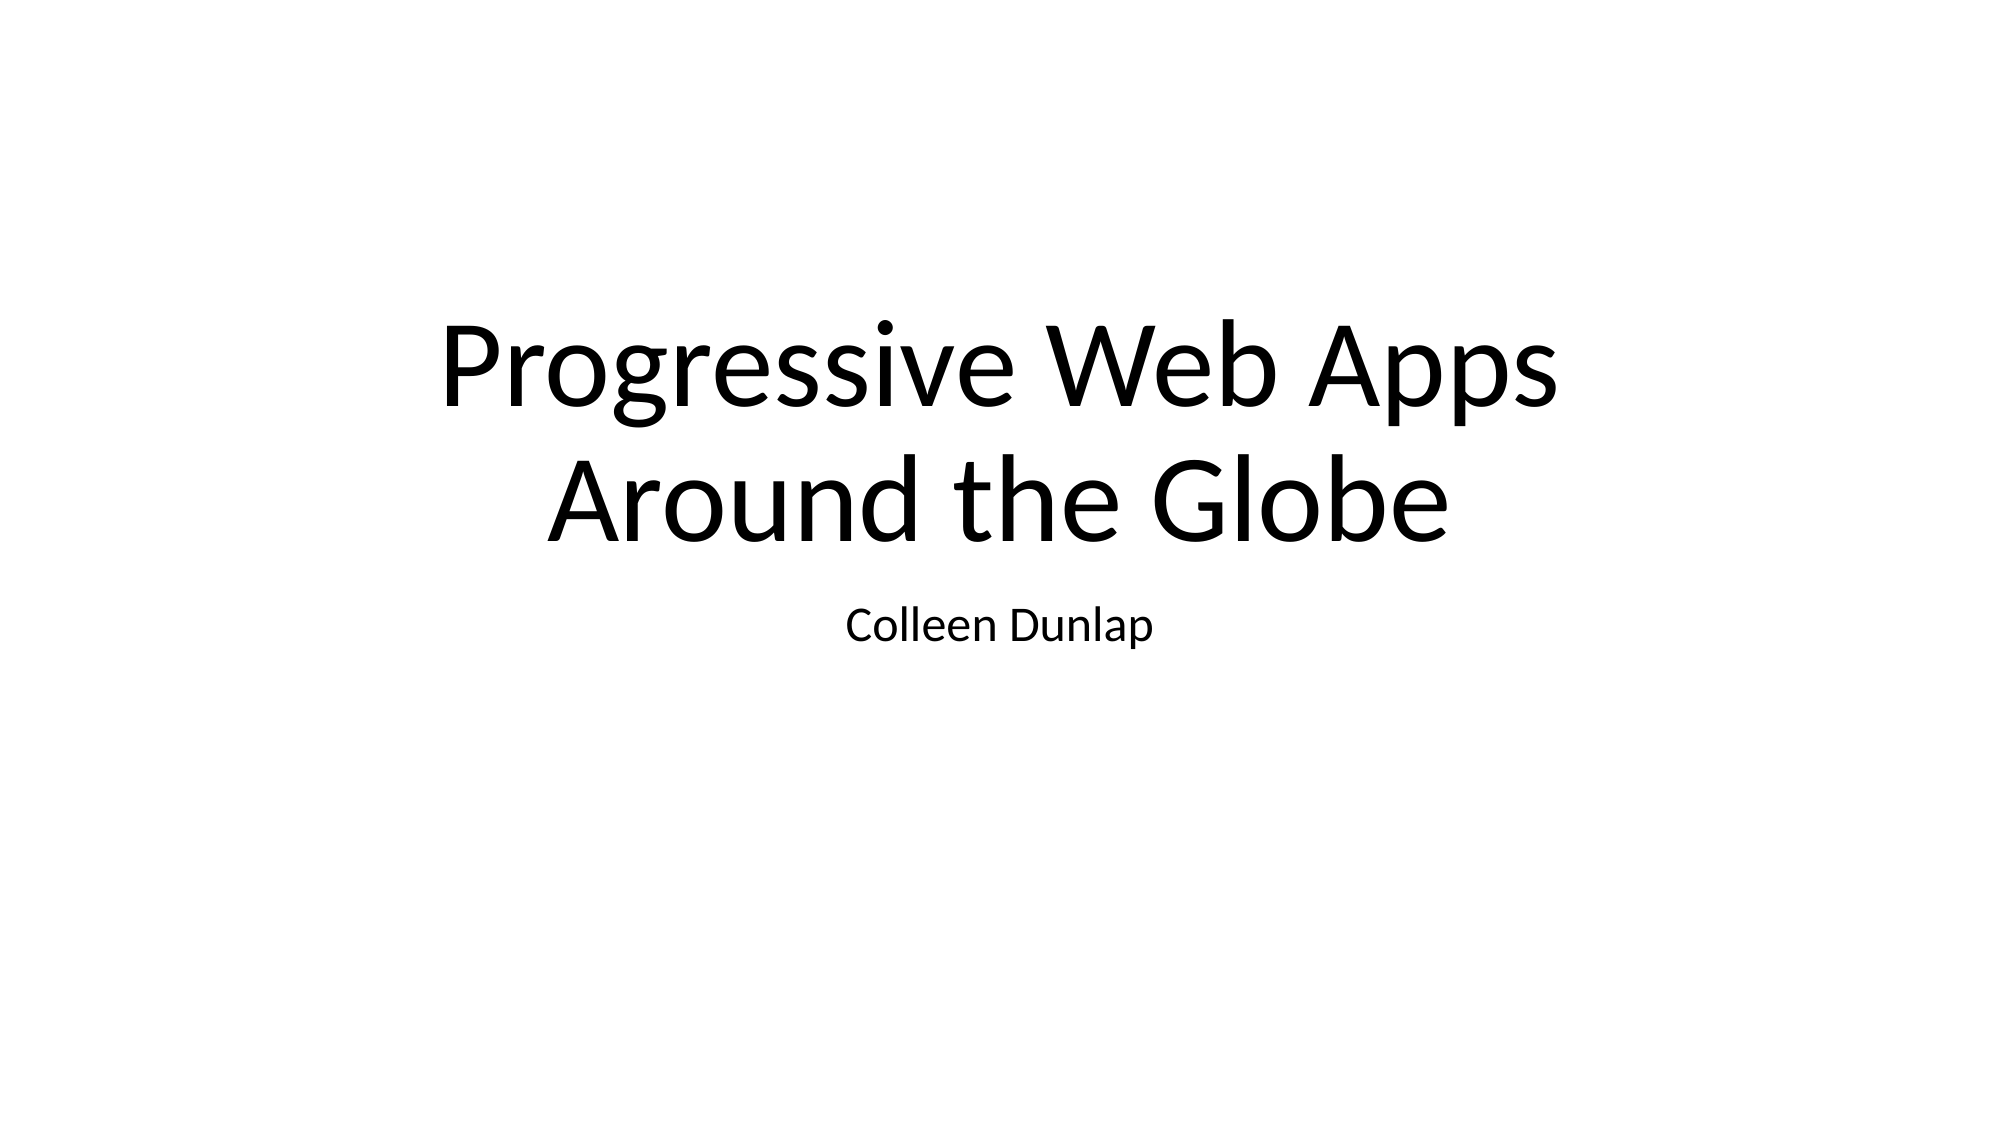

# Progressive Web Apps Around the Globe
Colleen Dunlap